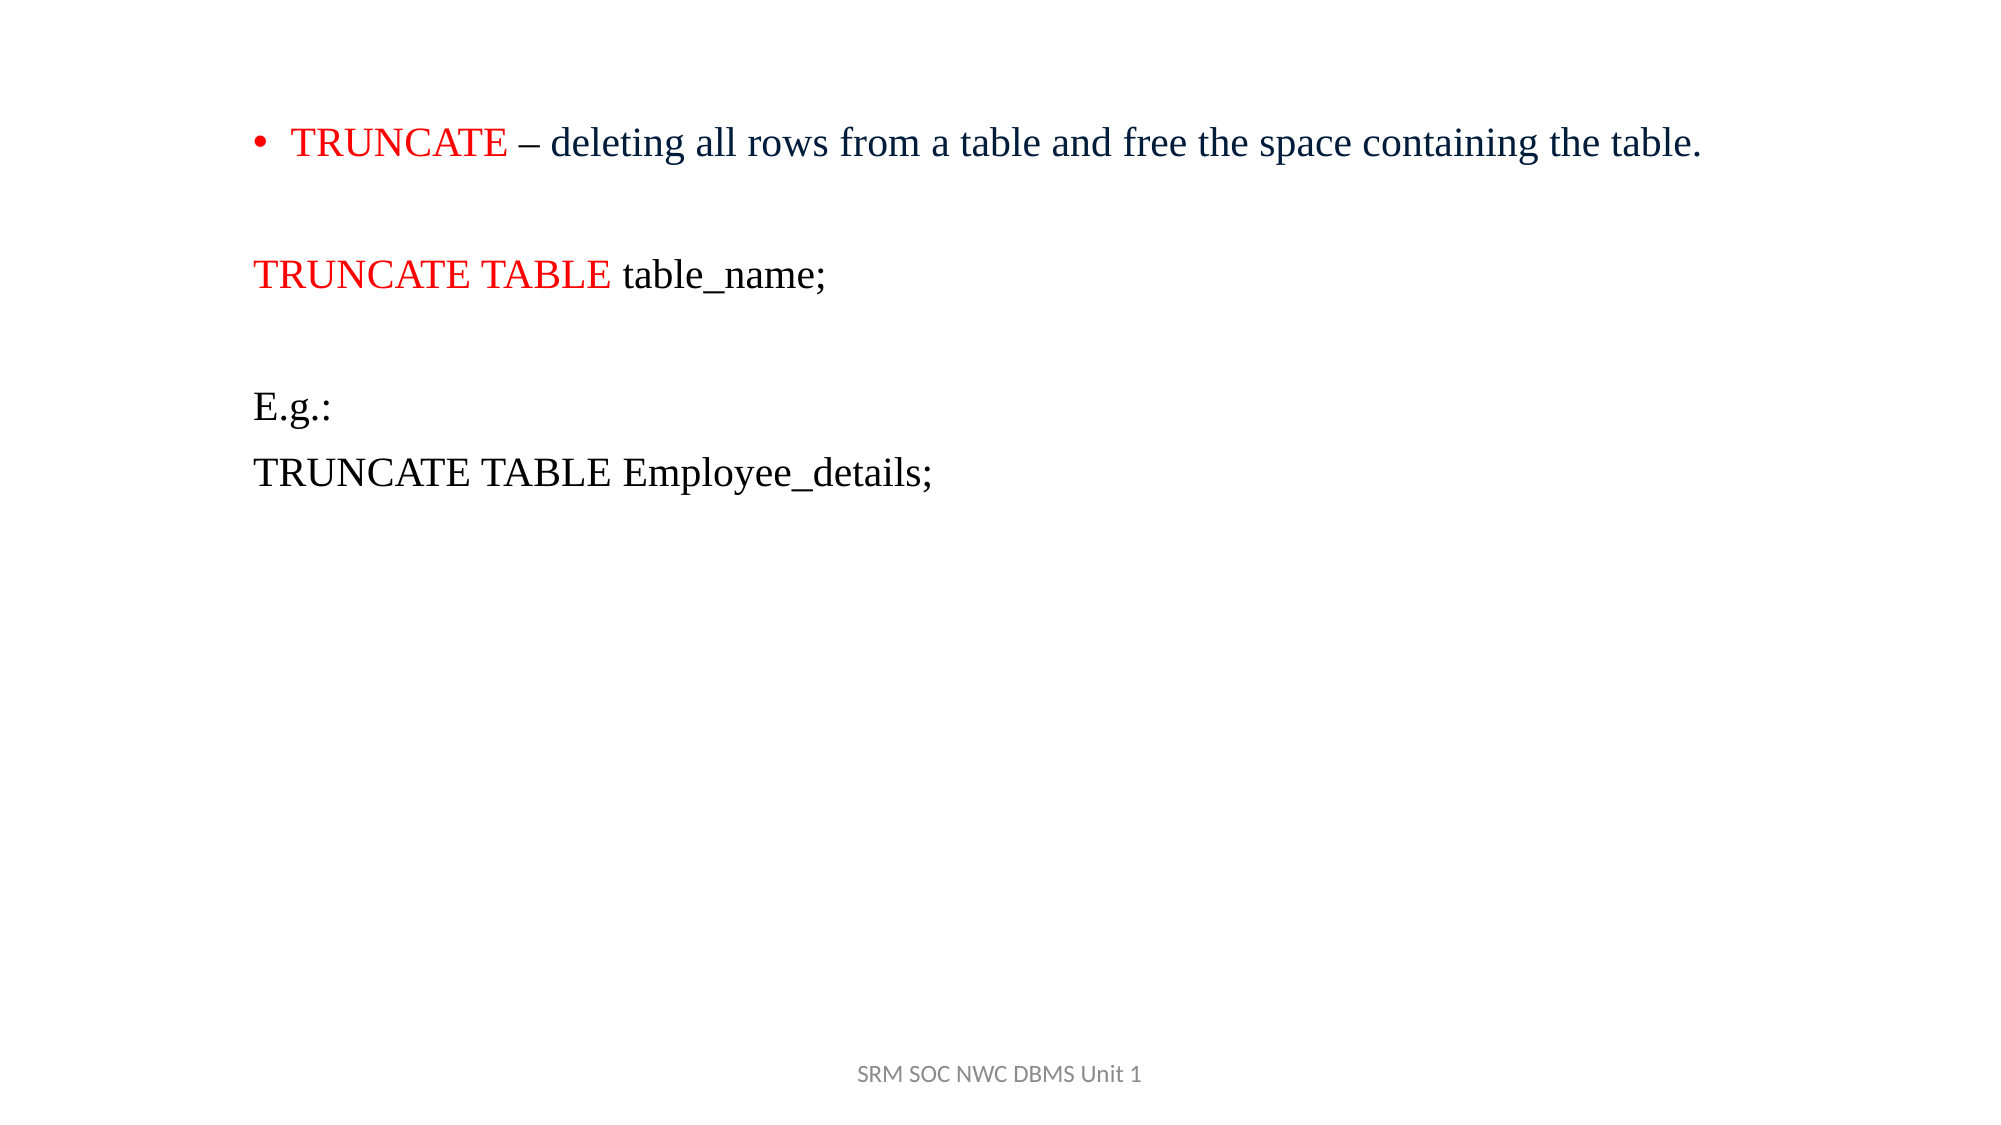

TRUNCATE – deleting all rows from a table and free the space containing the table.

TRUNCATE TABLE table_name;

E.g.:
TRUNCATE TABLE Employee_details;

SRM SOC NWC DBMS Unit 1